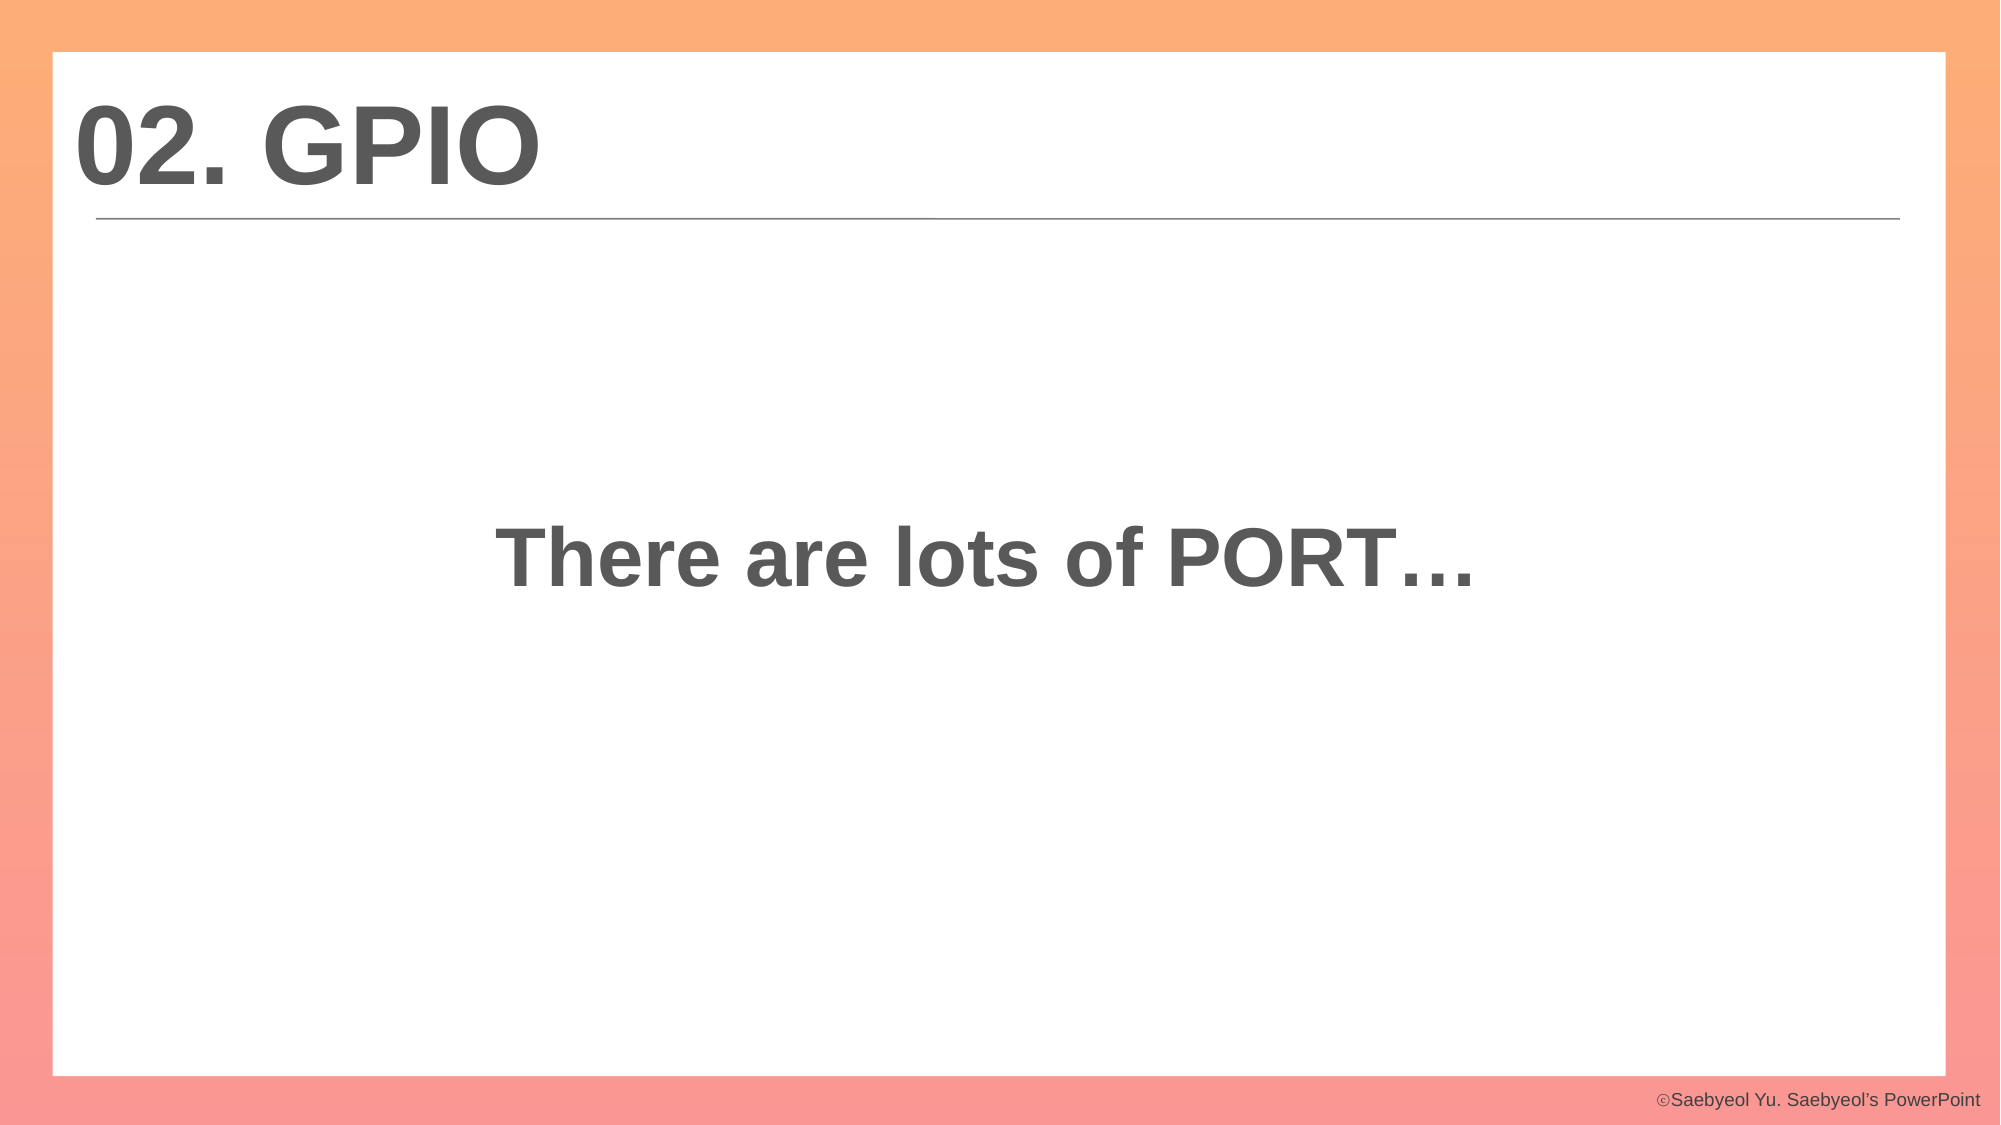

02. GPIO
There are lots of PORT…